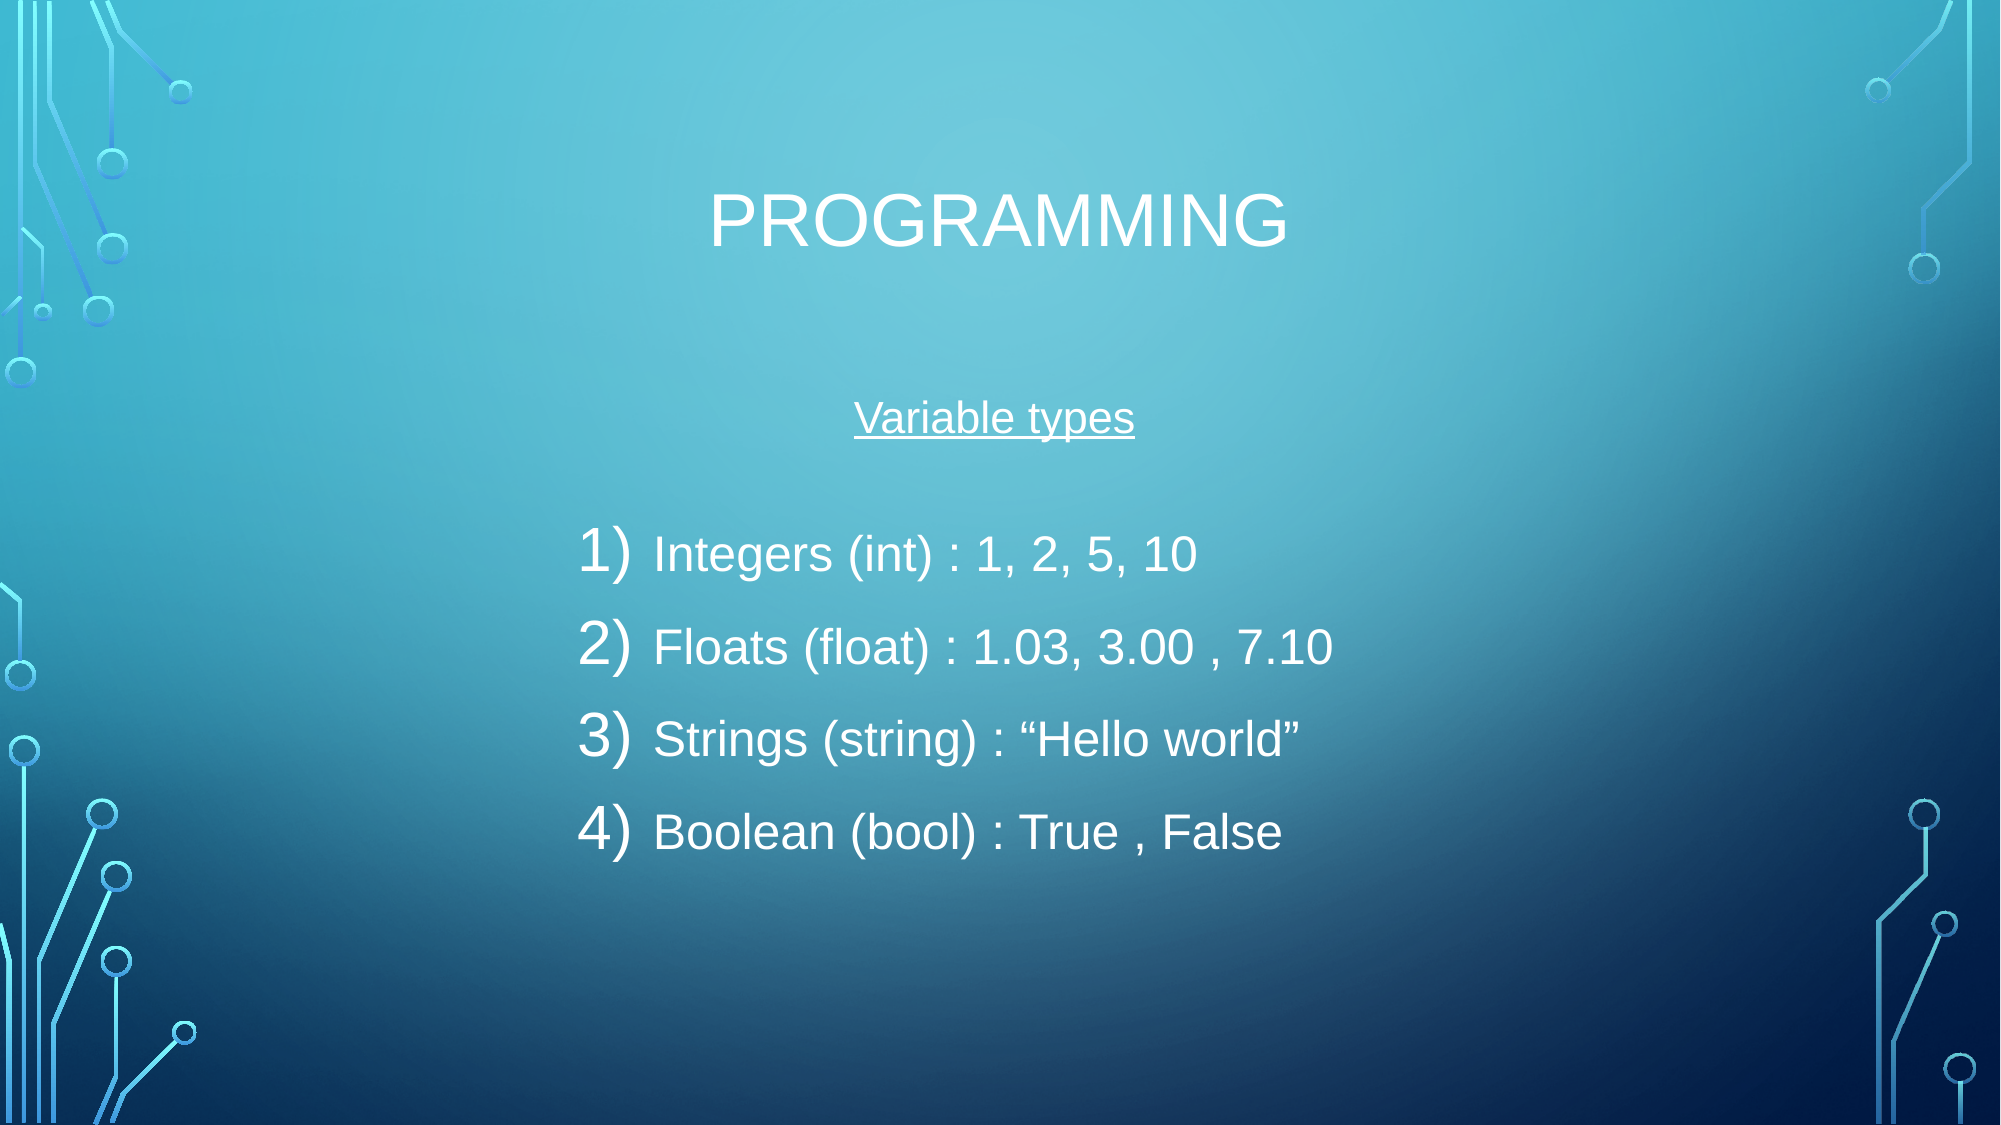

# programming
Variable types
Integers (int) : 1, 2, 5, 10
Floats (float) : 1.03, 3.00 , 7.10
Strings (string) : “Hello world”
Boolean (bool) : True , False